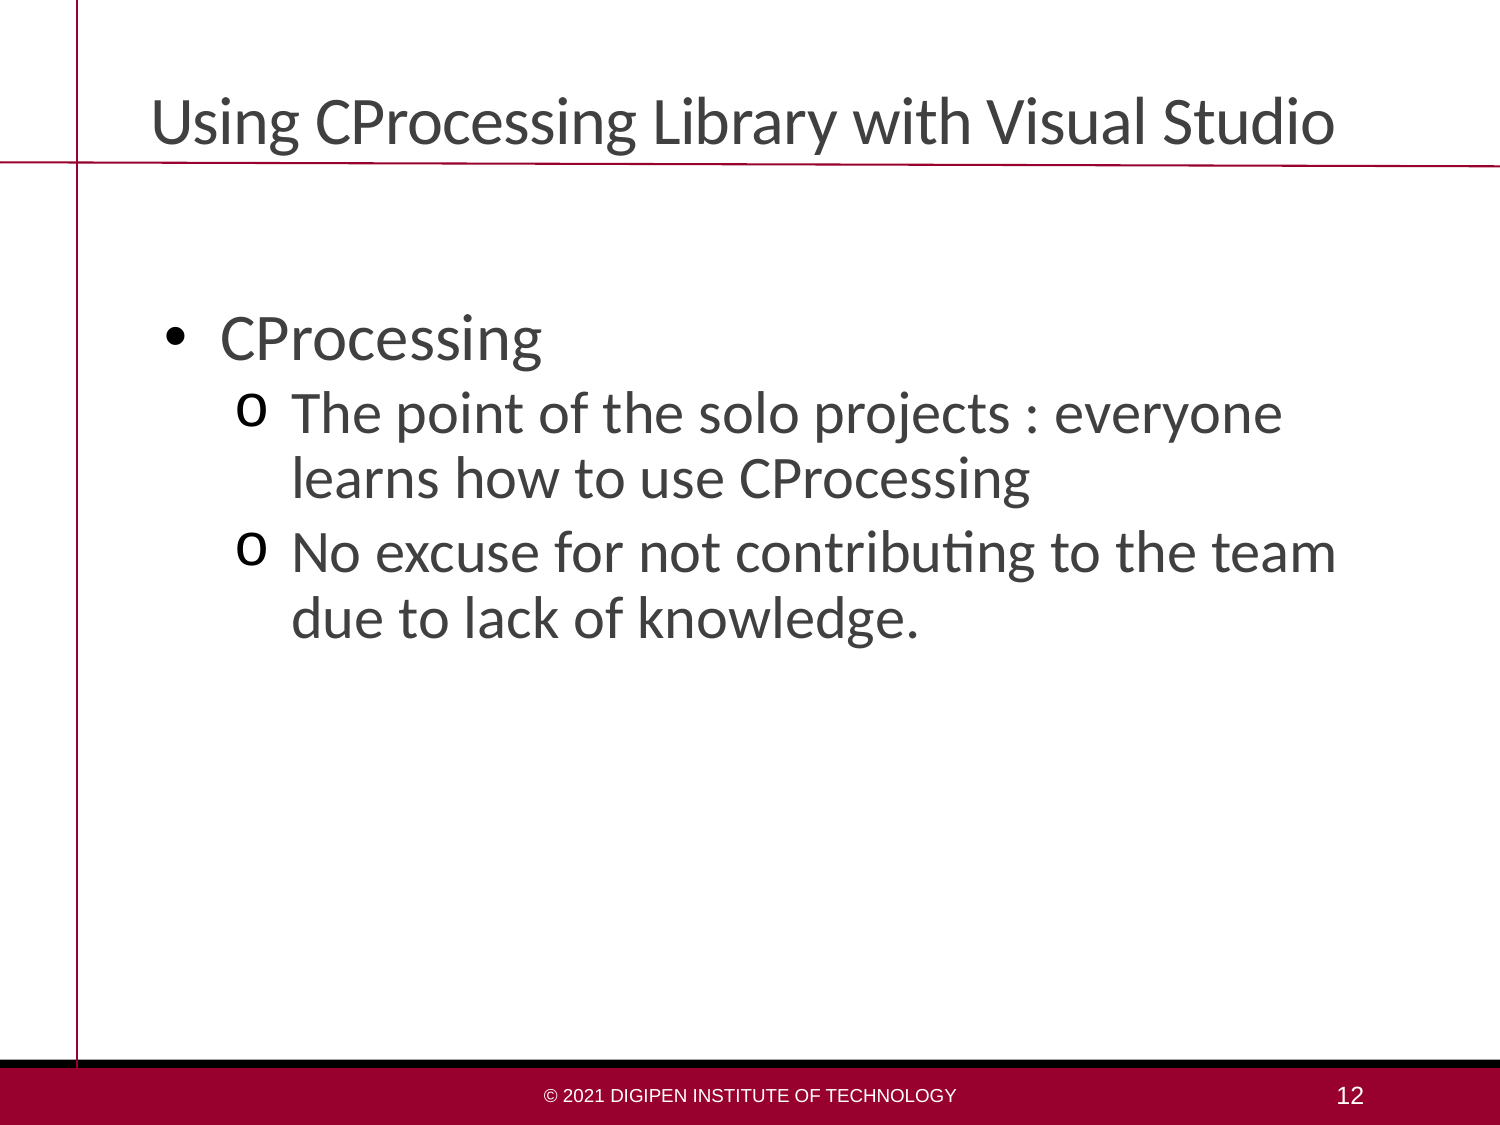

# Using CProcessing Library with Visual Studio

CProcessing
The point of the solo projects : everyone learns how to use CProcessing
No excuse for not contributing to the team due to lack of knowledge.

© 2021 DigiPen Institute of Technology
12